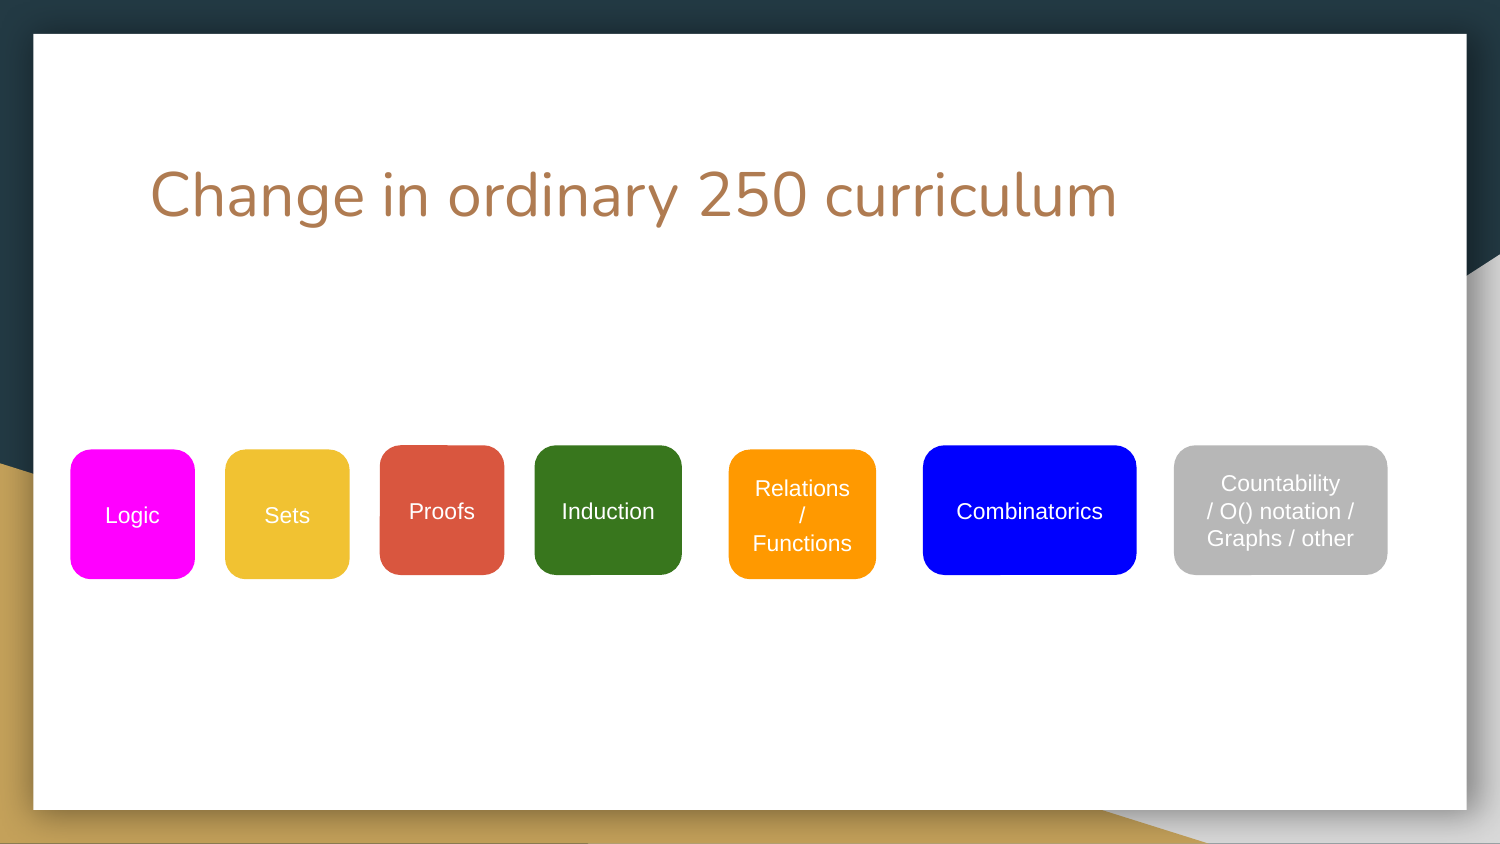

# Change in ordinary 250 curriculum
Proofs
Induction
Combinatorics
Countability
/ O() notation / Graphs / other
Logic
Sets
Relations / Functions